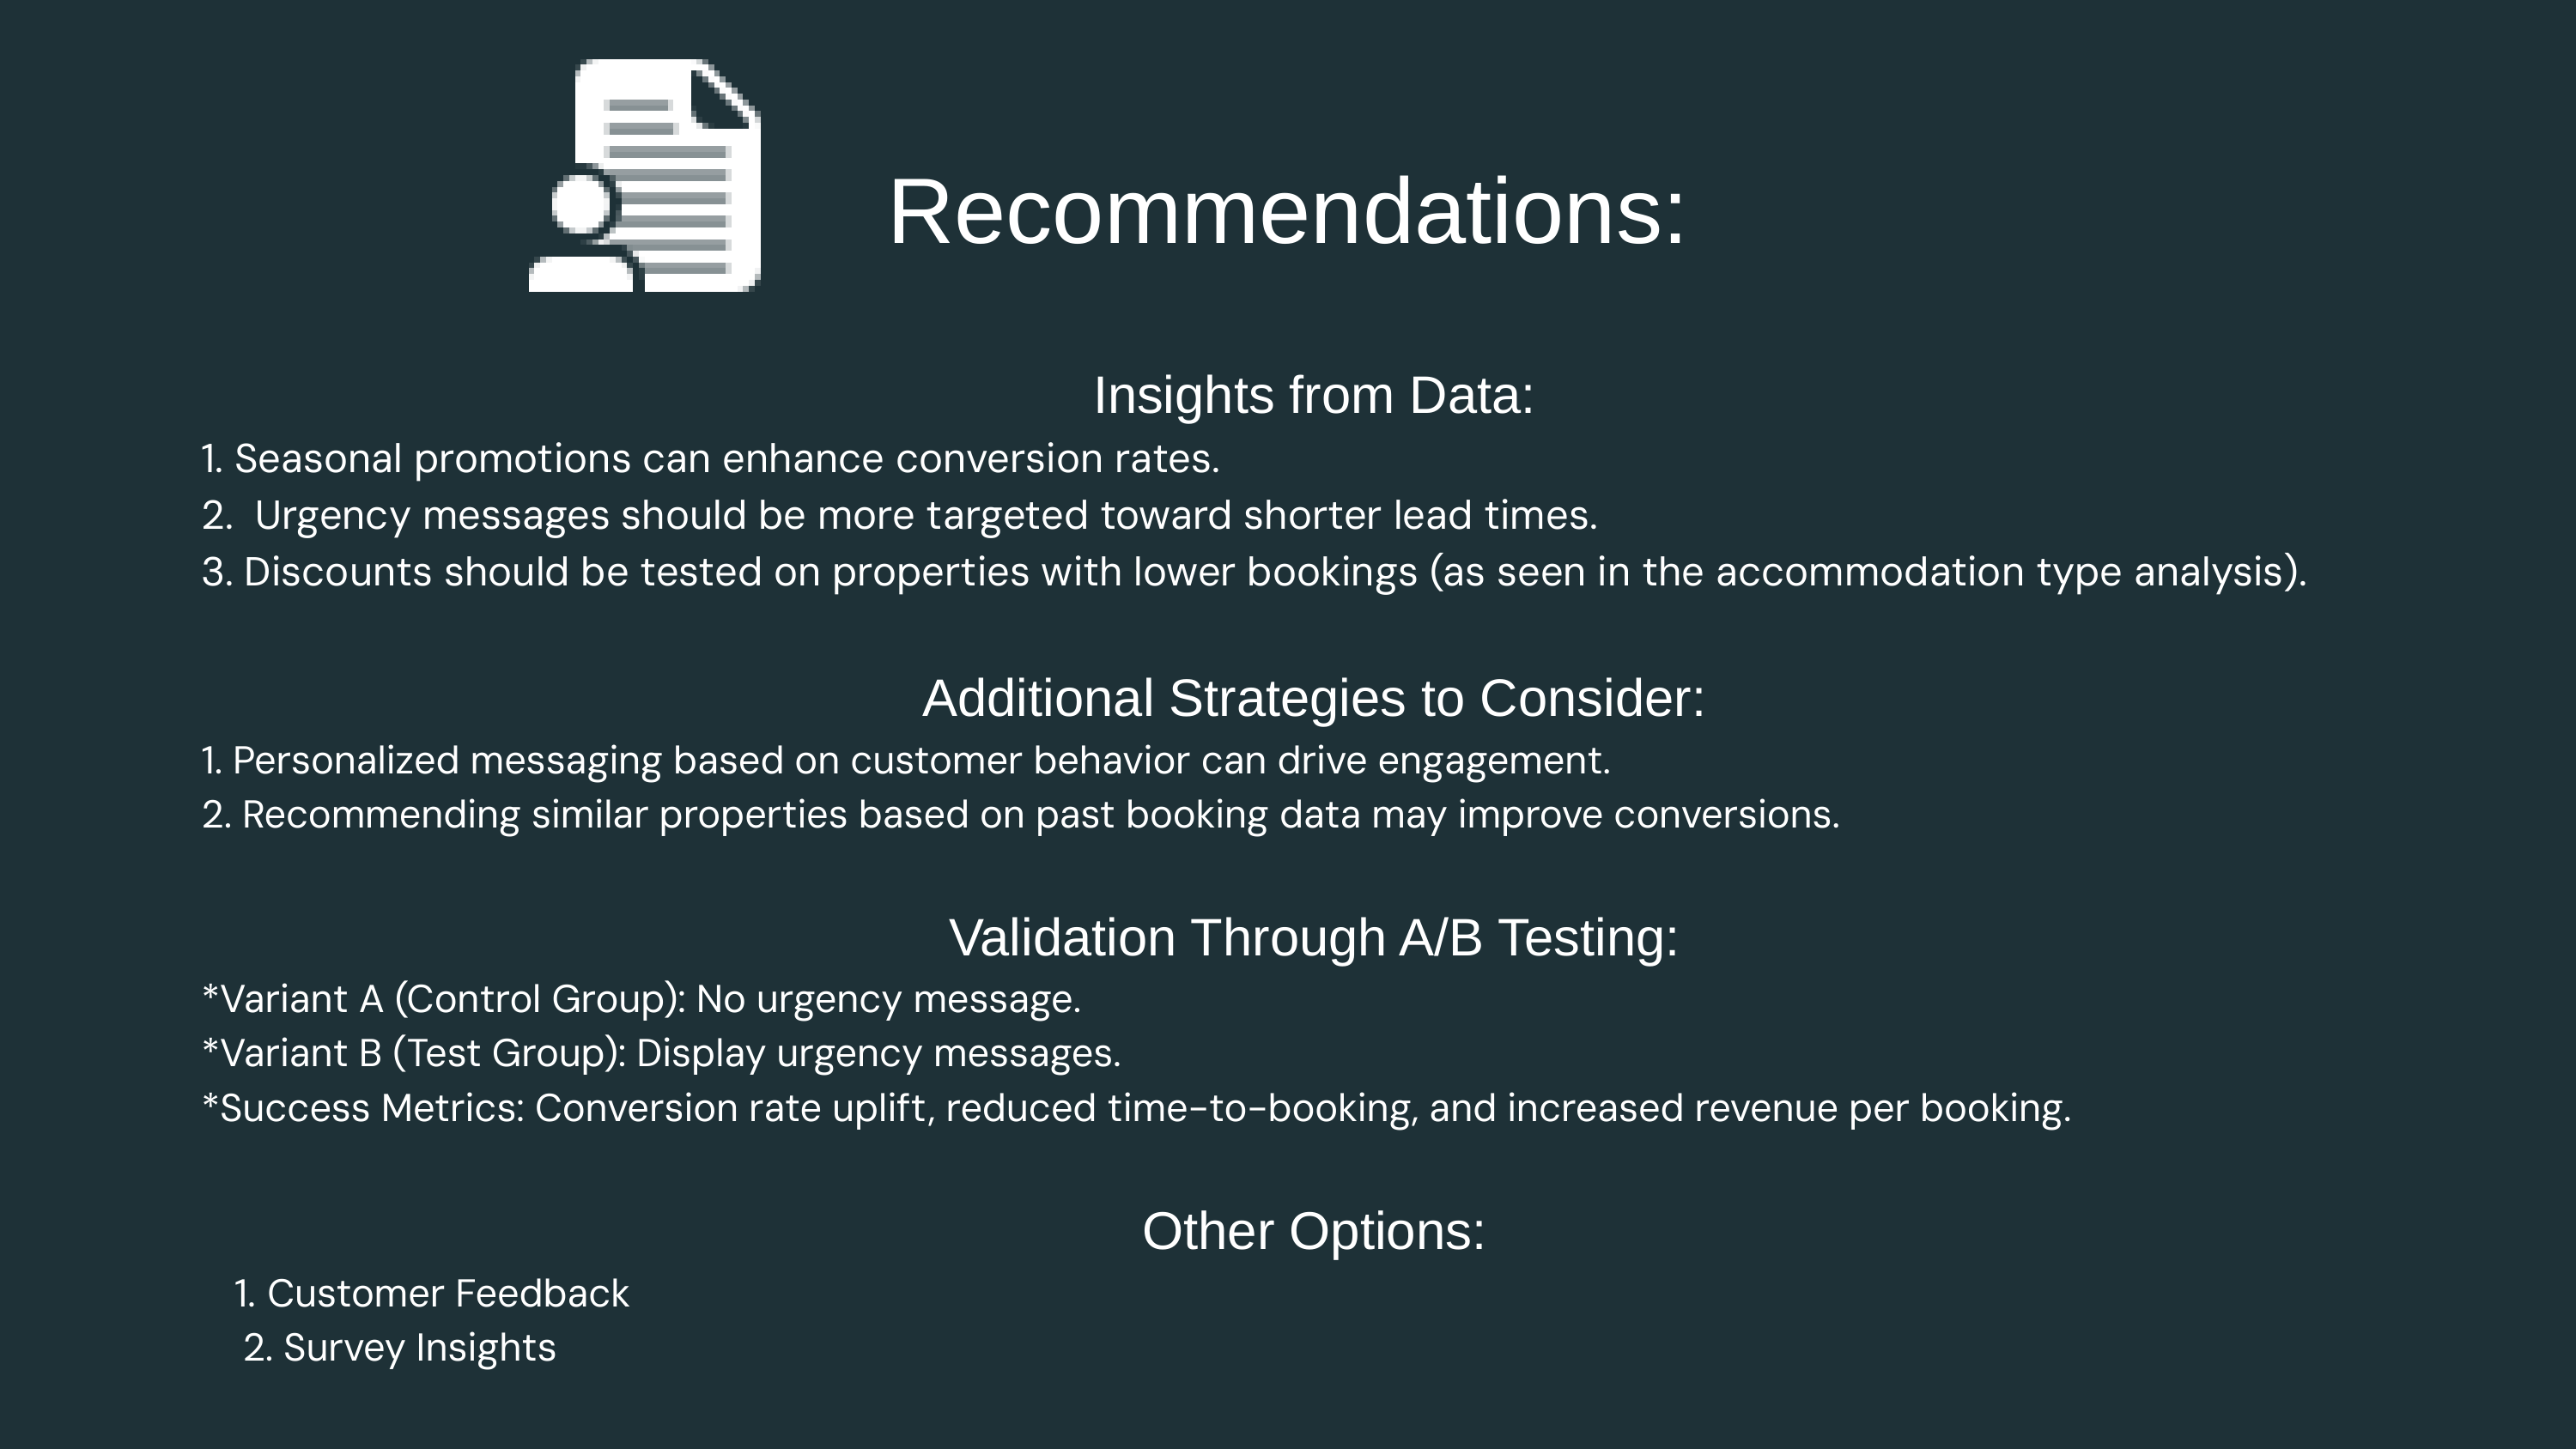

Recommendations:
Insights from Data:
1. Seasonal promotions can enhance conversion rates.
2.  Urgency messages should be more targeted toward shorter lead times.
3. Discounts should be tested on properties with lower bookings (as seen in the accommodation type analysis).

Additional Strategies to Consider:
1. Personalized messaging based on customer behavior can drive engagement.
2. Recommending similar properties based on past booking data may improve conversions.

Validation Through A/B Testing:
*Variant A (Control Group): No urgency message.
*Variant B (Test Group): Display urgency messages.
*Success Metrics: Conversion rate uplift, reduced time-to-booking, and increased revenue per booking.

Other Options:
Customer Feedback
    2. Survey Insights